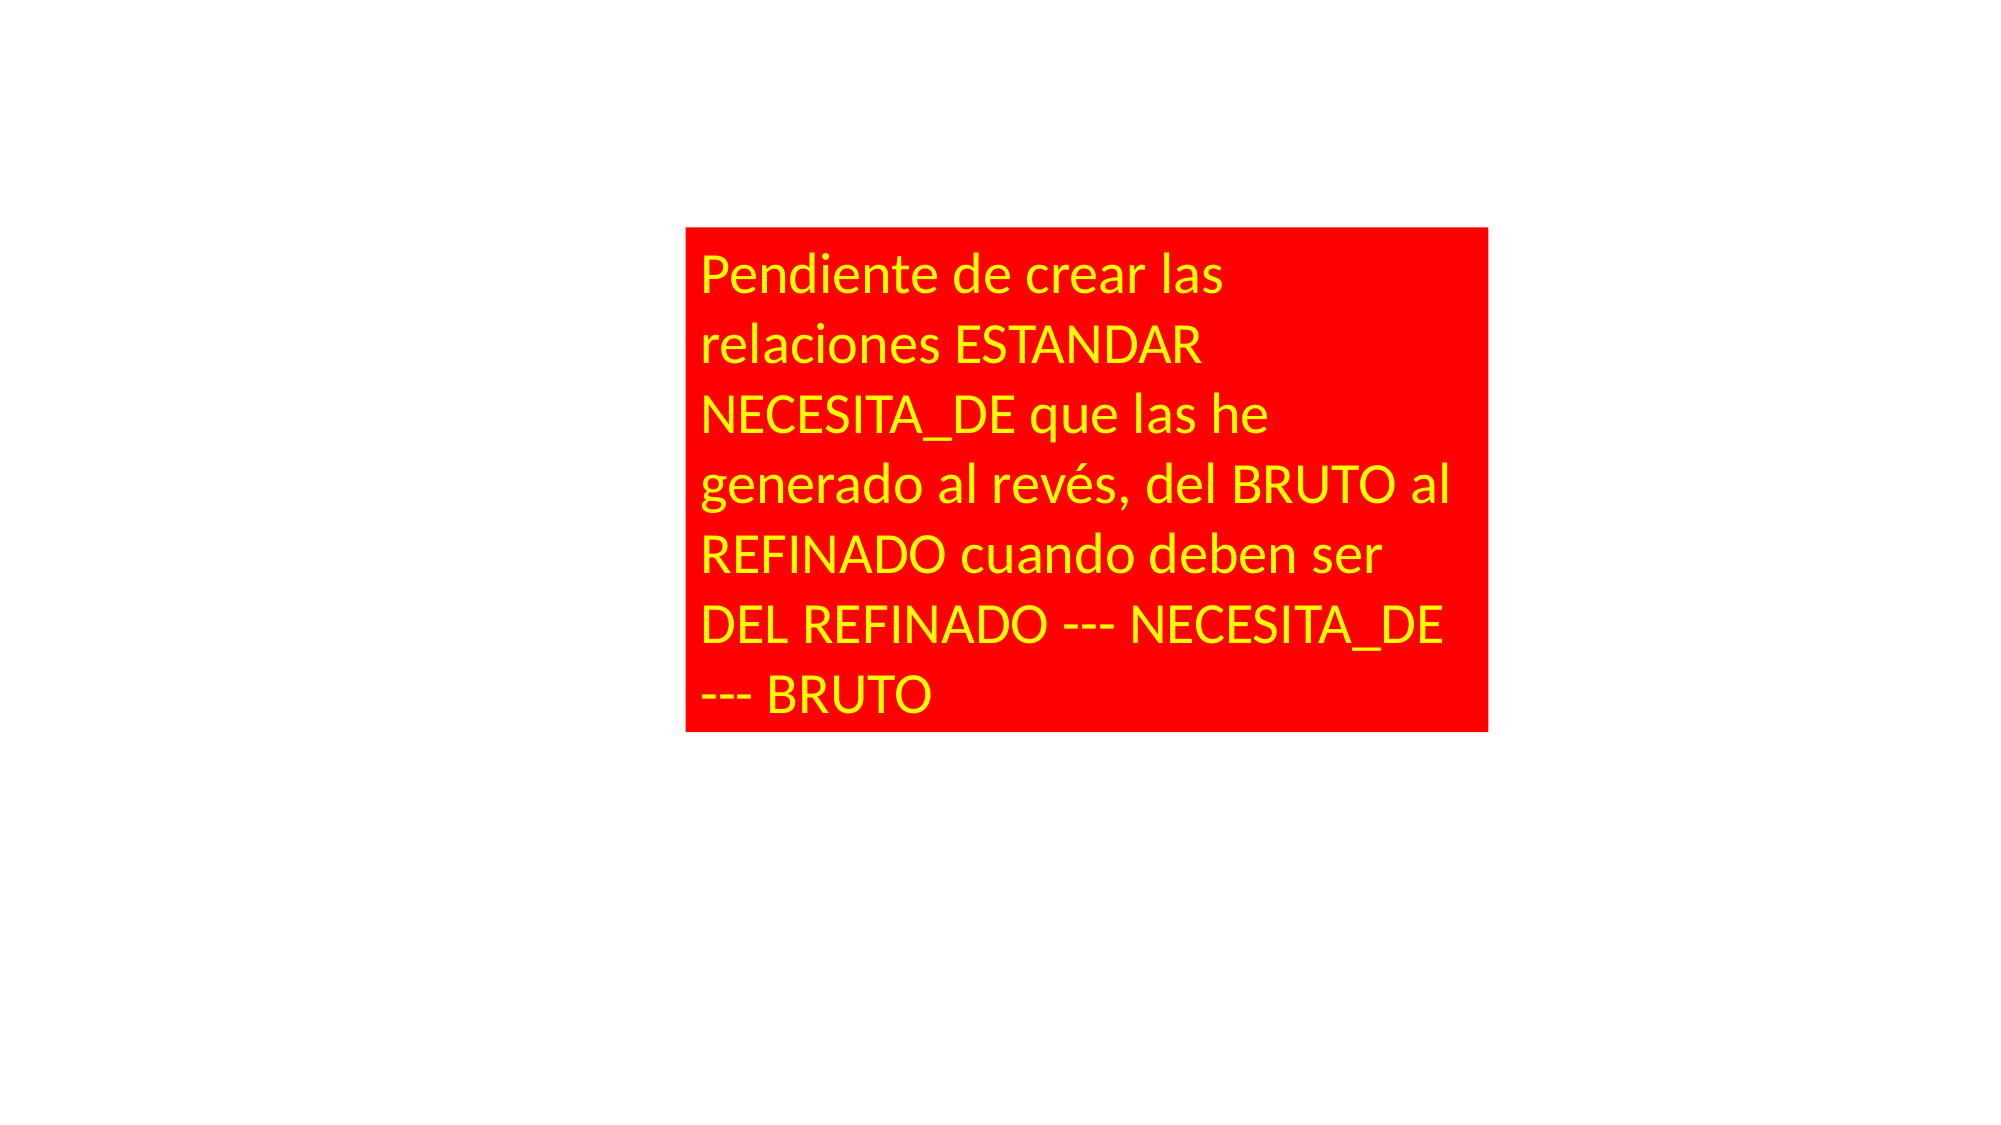

Pendiente de crear las relaciones ESTANDAR NECESITA_DE que las he generado al revés, del BRUTO al REFINADO cuando deben ser DEL REFINADO --- NECESITA_DE --- BRUTO